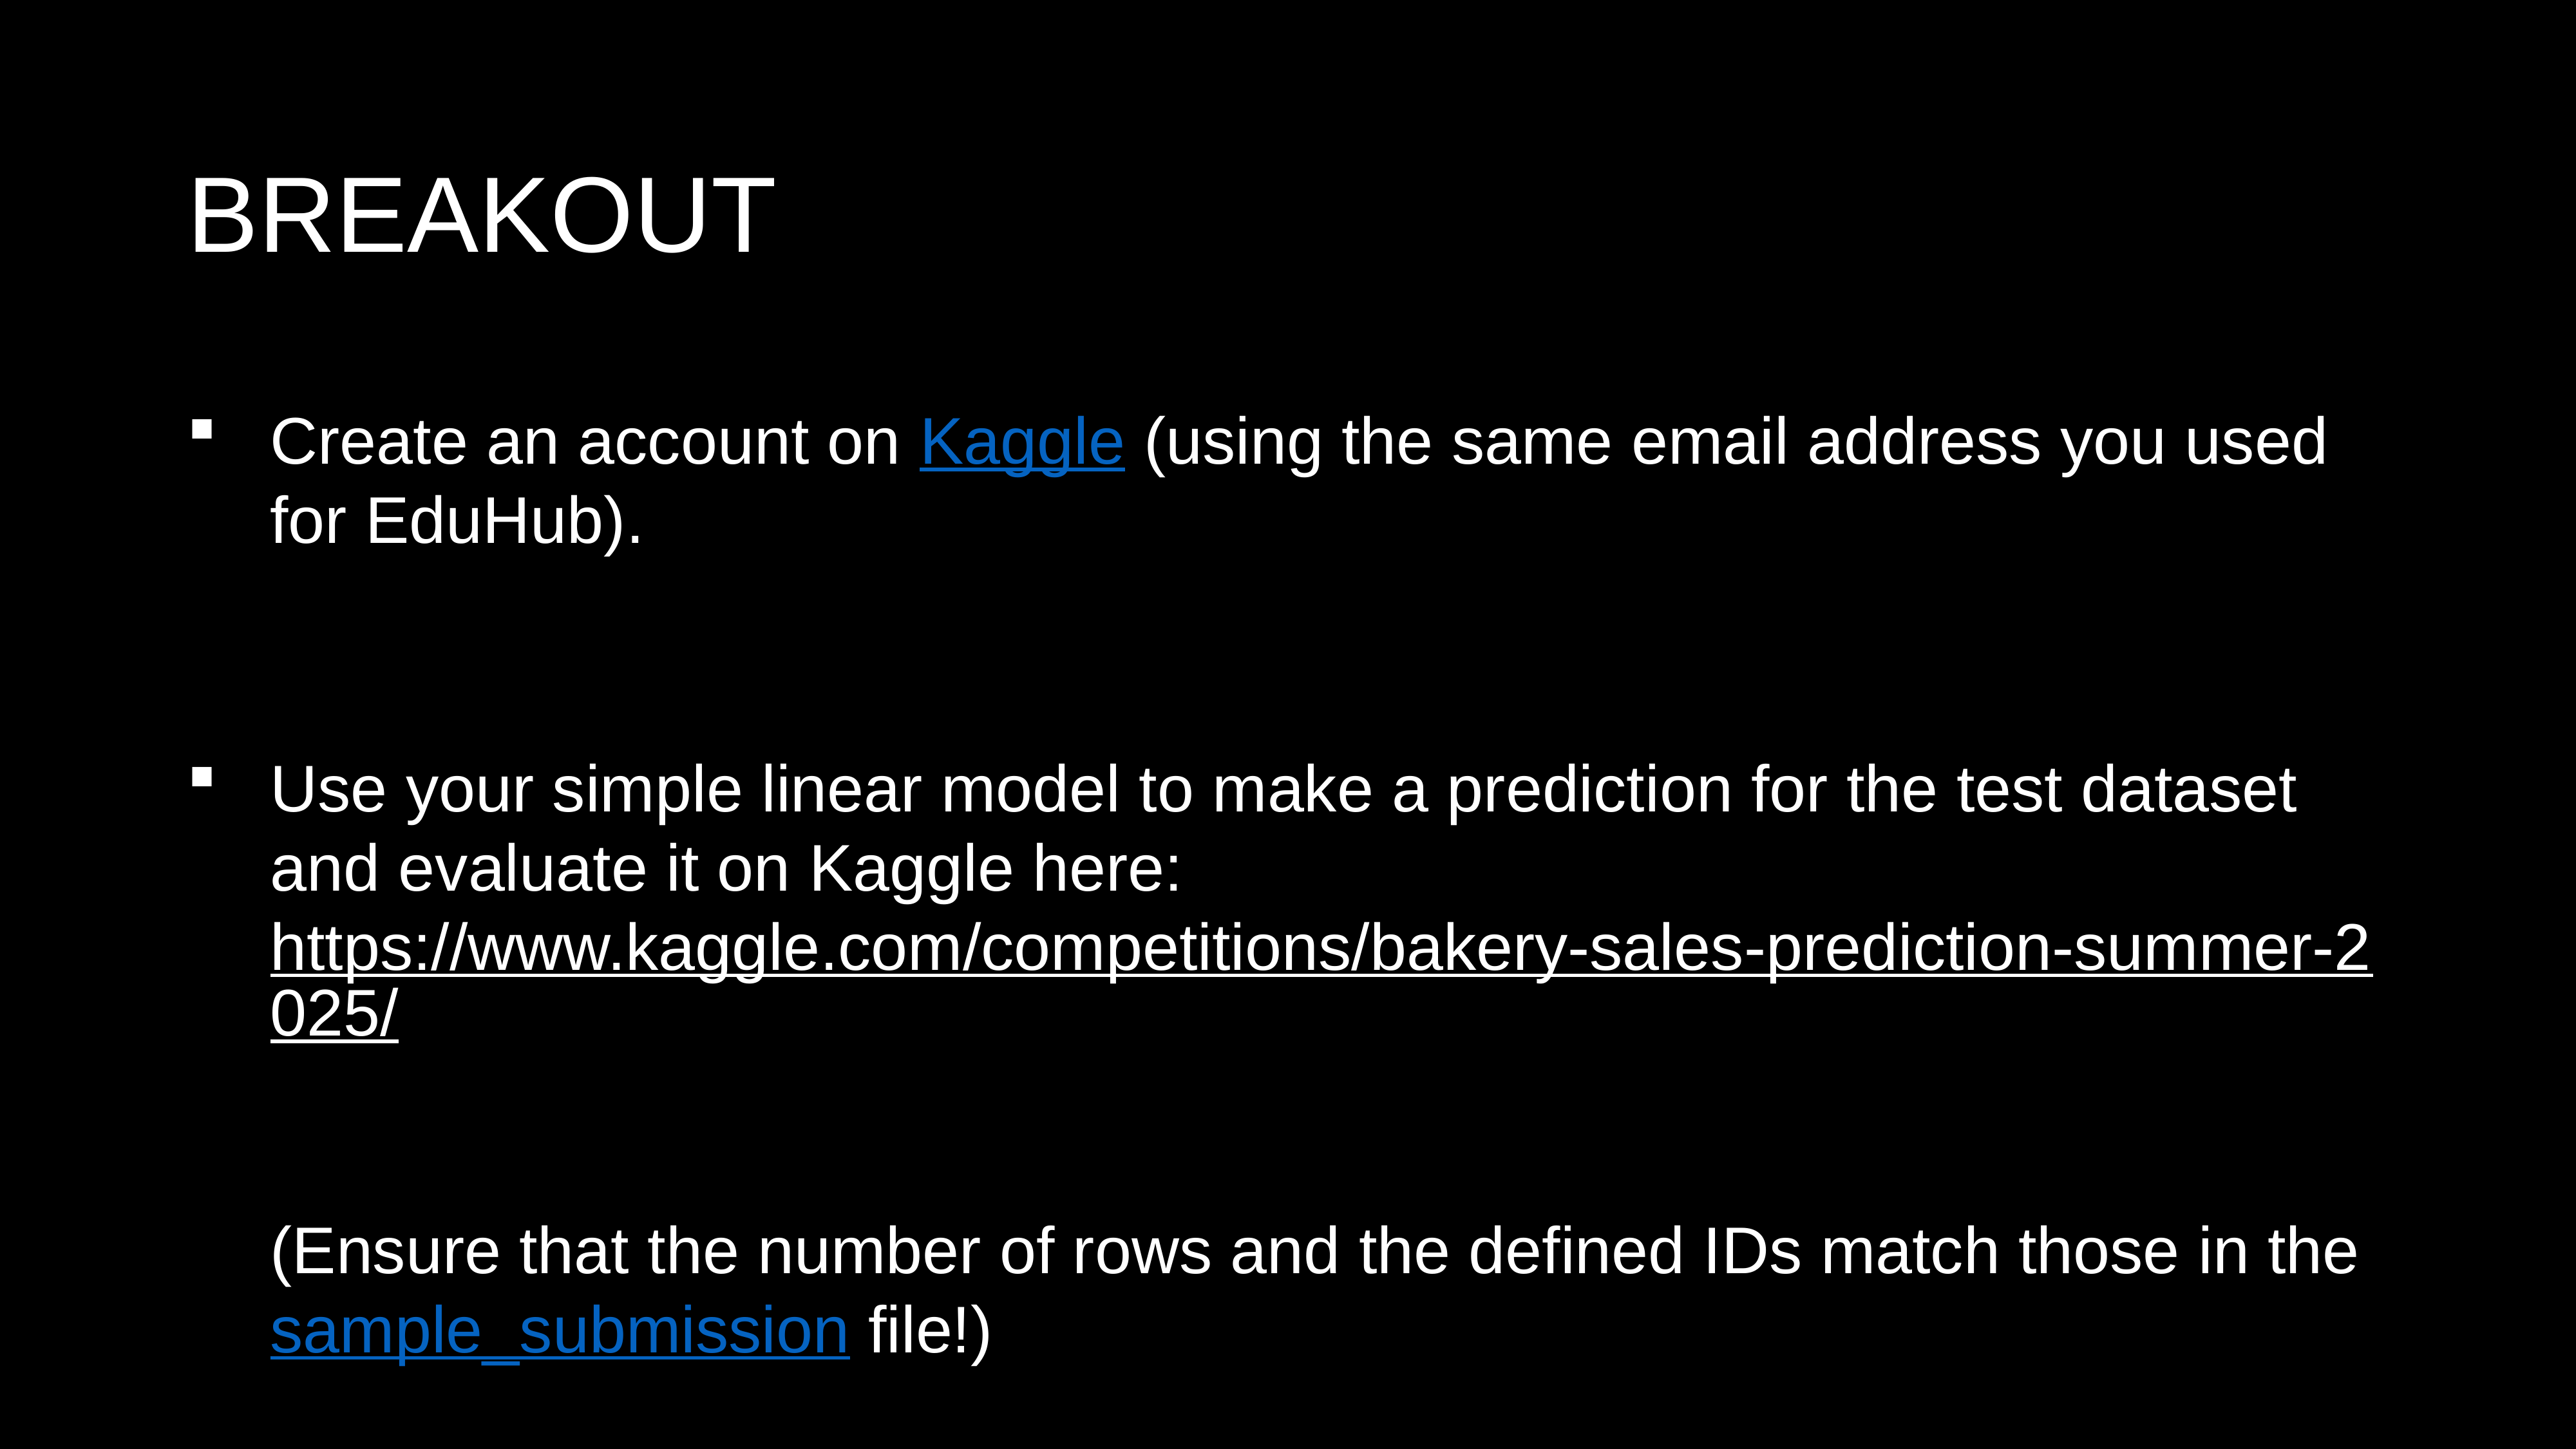

# Breakout
Create an account on Kaggle (using the same email address you used for EduHub).

Use your simple linear model to make a prediction for the test dataset and evaluate it on Kaggle here:
https://www.kaggle.com/competitions/bakery-sales-prediction-summer-2025/
(Ensure that the number of rows and the defined IDs match those in the sample_submission file!)